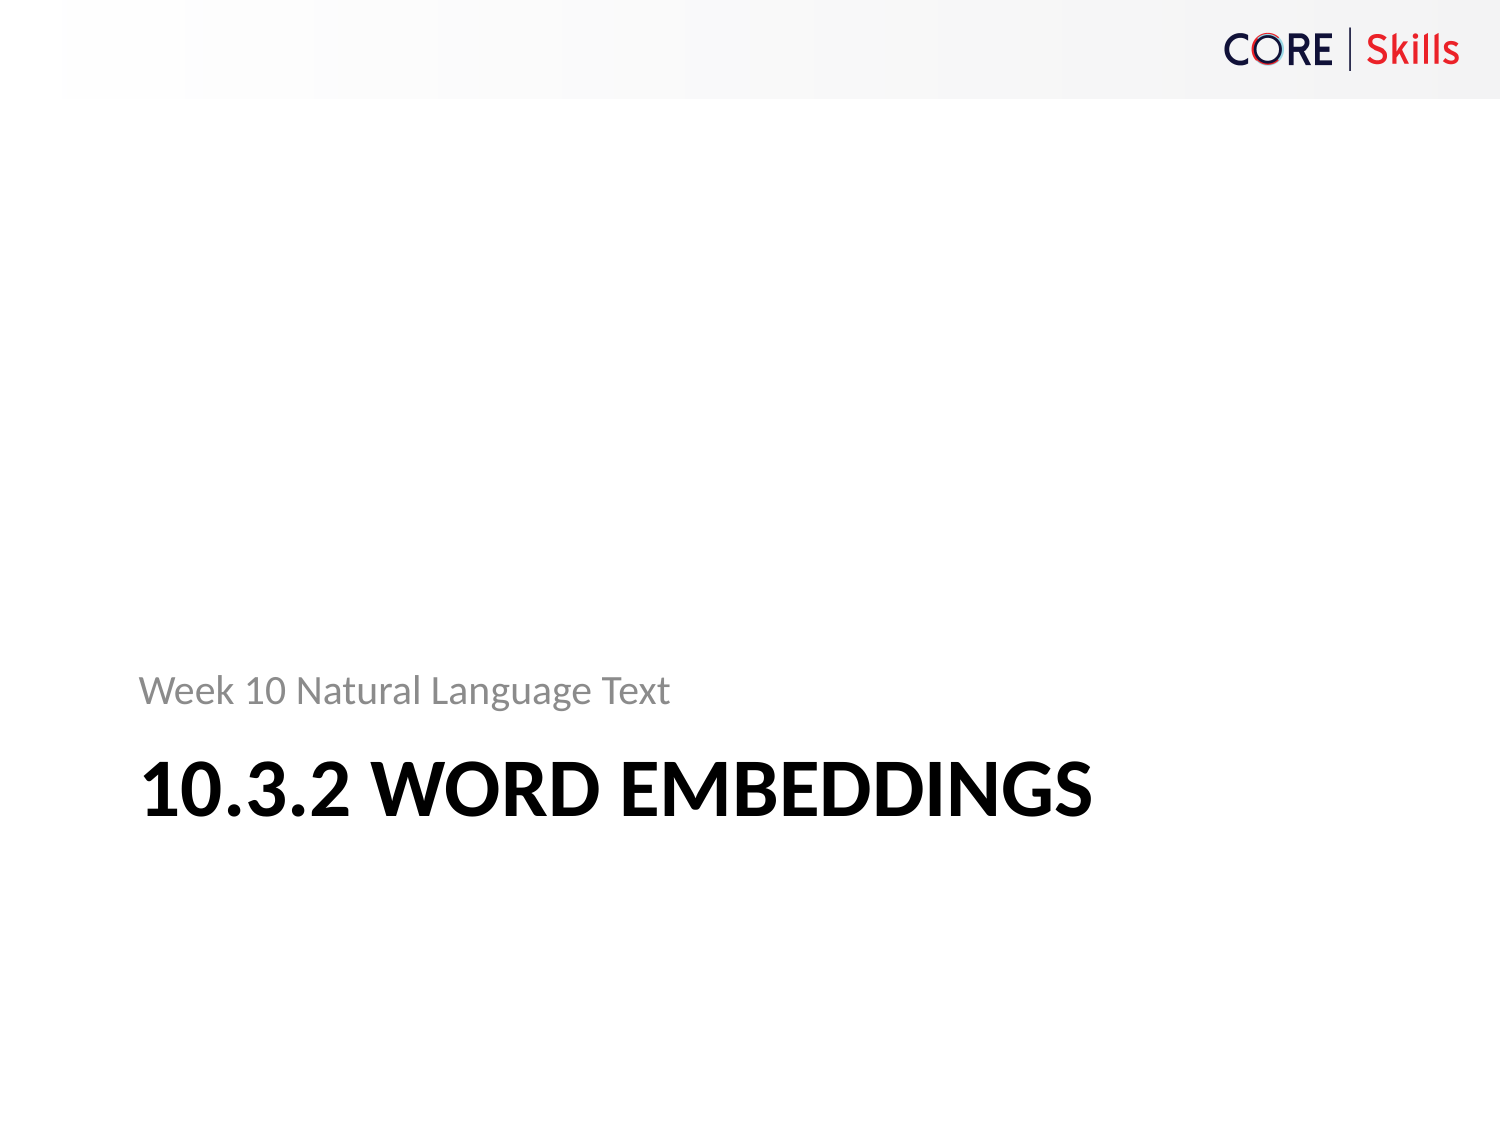

Week 10 Natural Language Text
# 10.3.2 Word embeddings